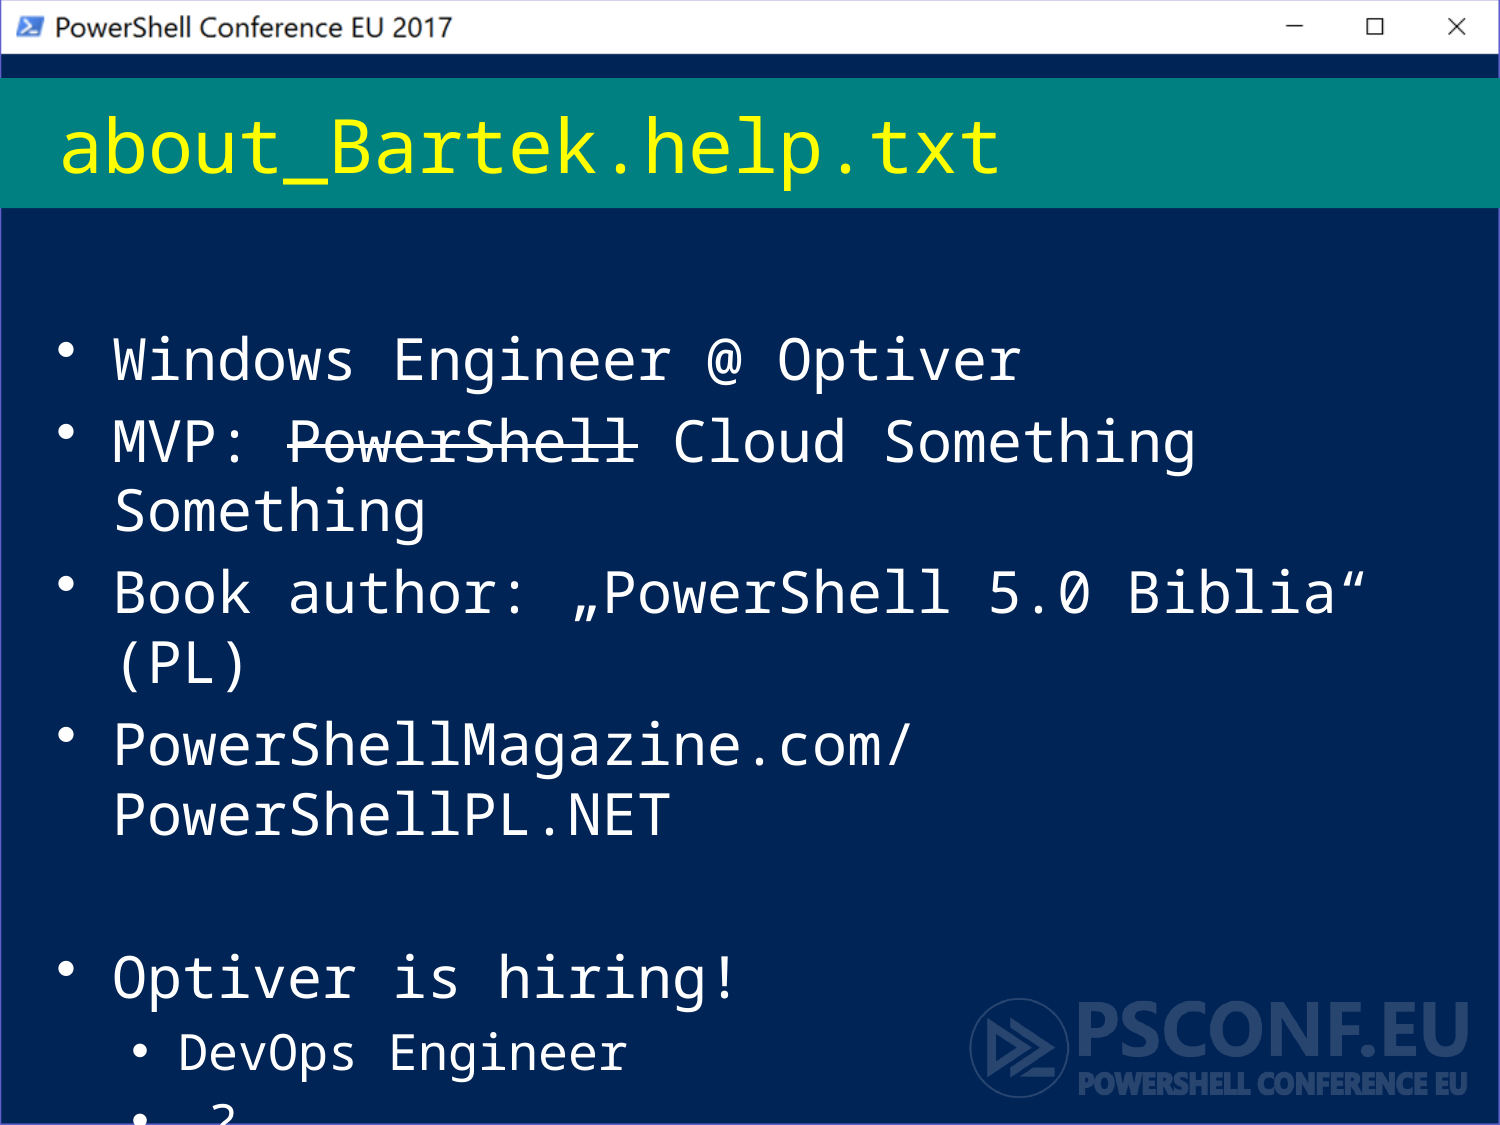

# about_Bartek.help.txt
Windows Engineer @ Optiver
MVP: PowerShell Cloud Something Something
Book author: „PowerShell 5.0 Biblia“ (PL)
PowerShellMagazine.com/PowerShellPL.NET

Optiver is hiring!
DevOps Engineer
…?